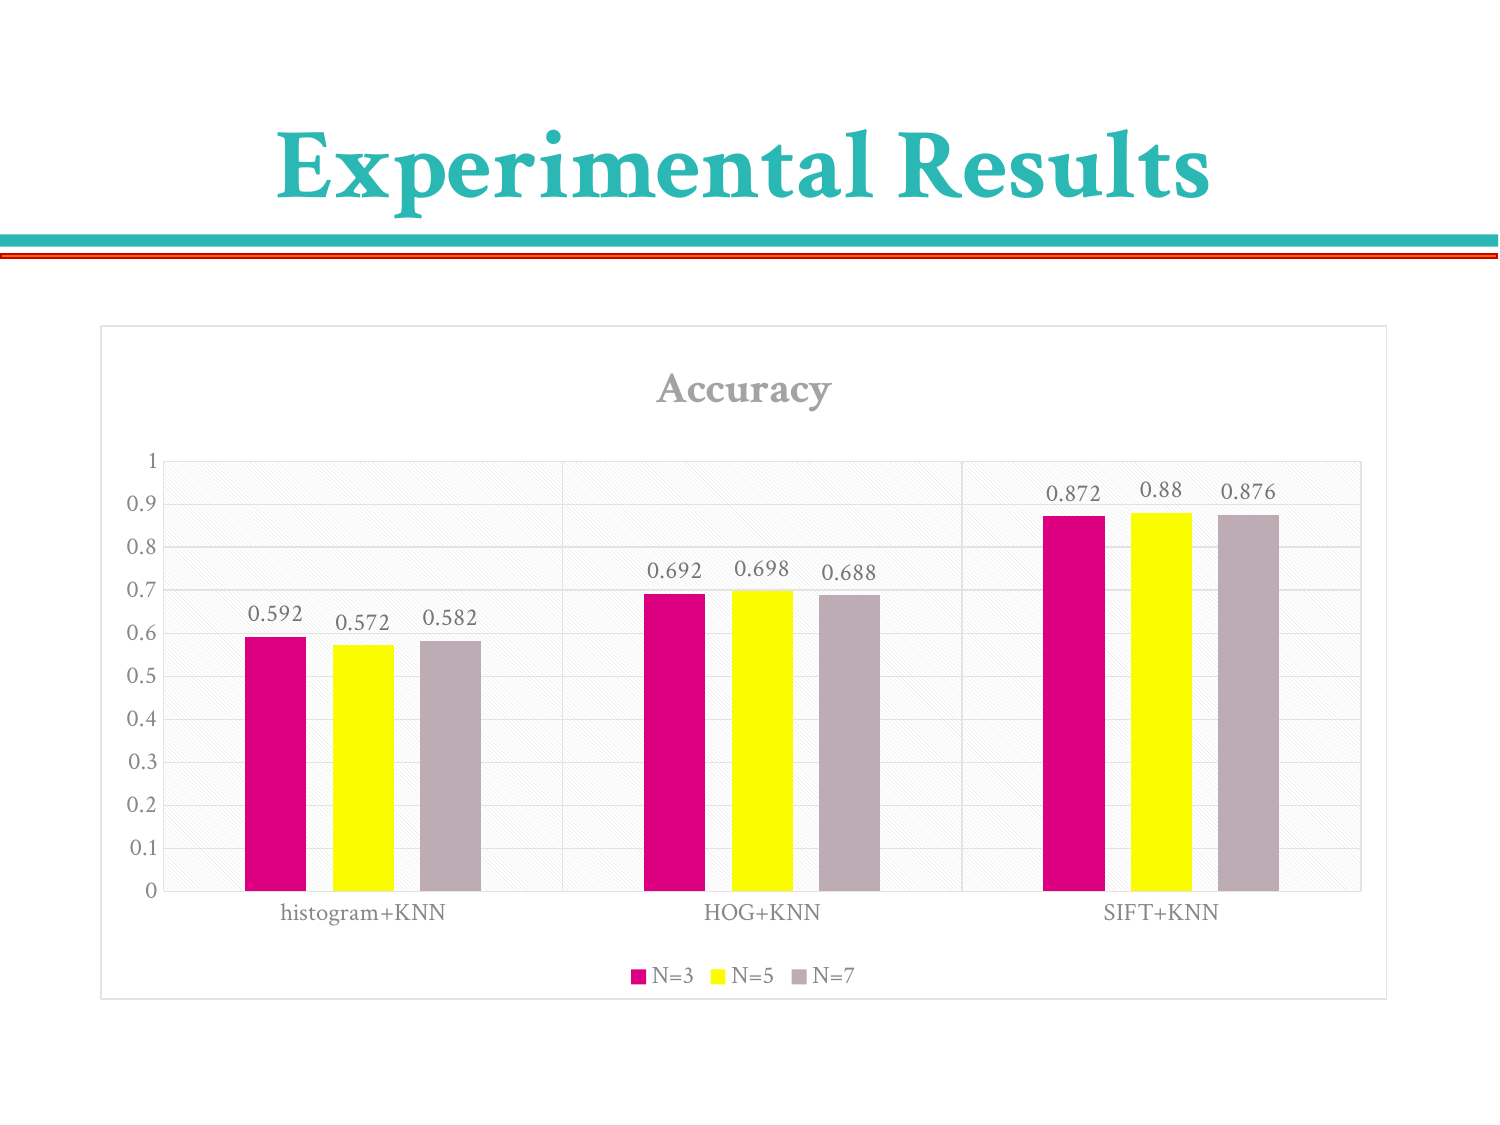

# Experimental Results

### Chart: Accuracy

| Category | N=3 | N=5 | N=7 |
|---|---|---|---|
| histogram+KNN | 0.592 | 0.572 | 0.582 |
| HOG+KNN | 0.692 | 0.698 | 0.688 |
| SIFT+KNN | 0.872 | 0.88 | 0.876 |